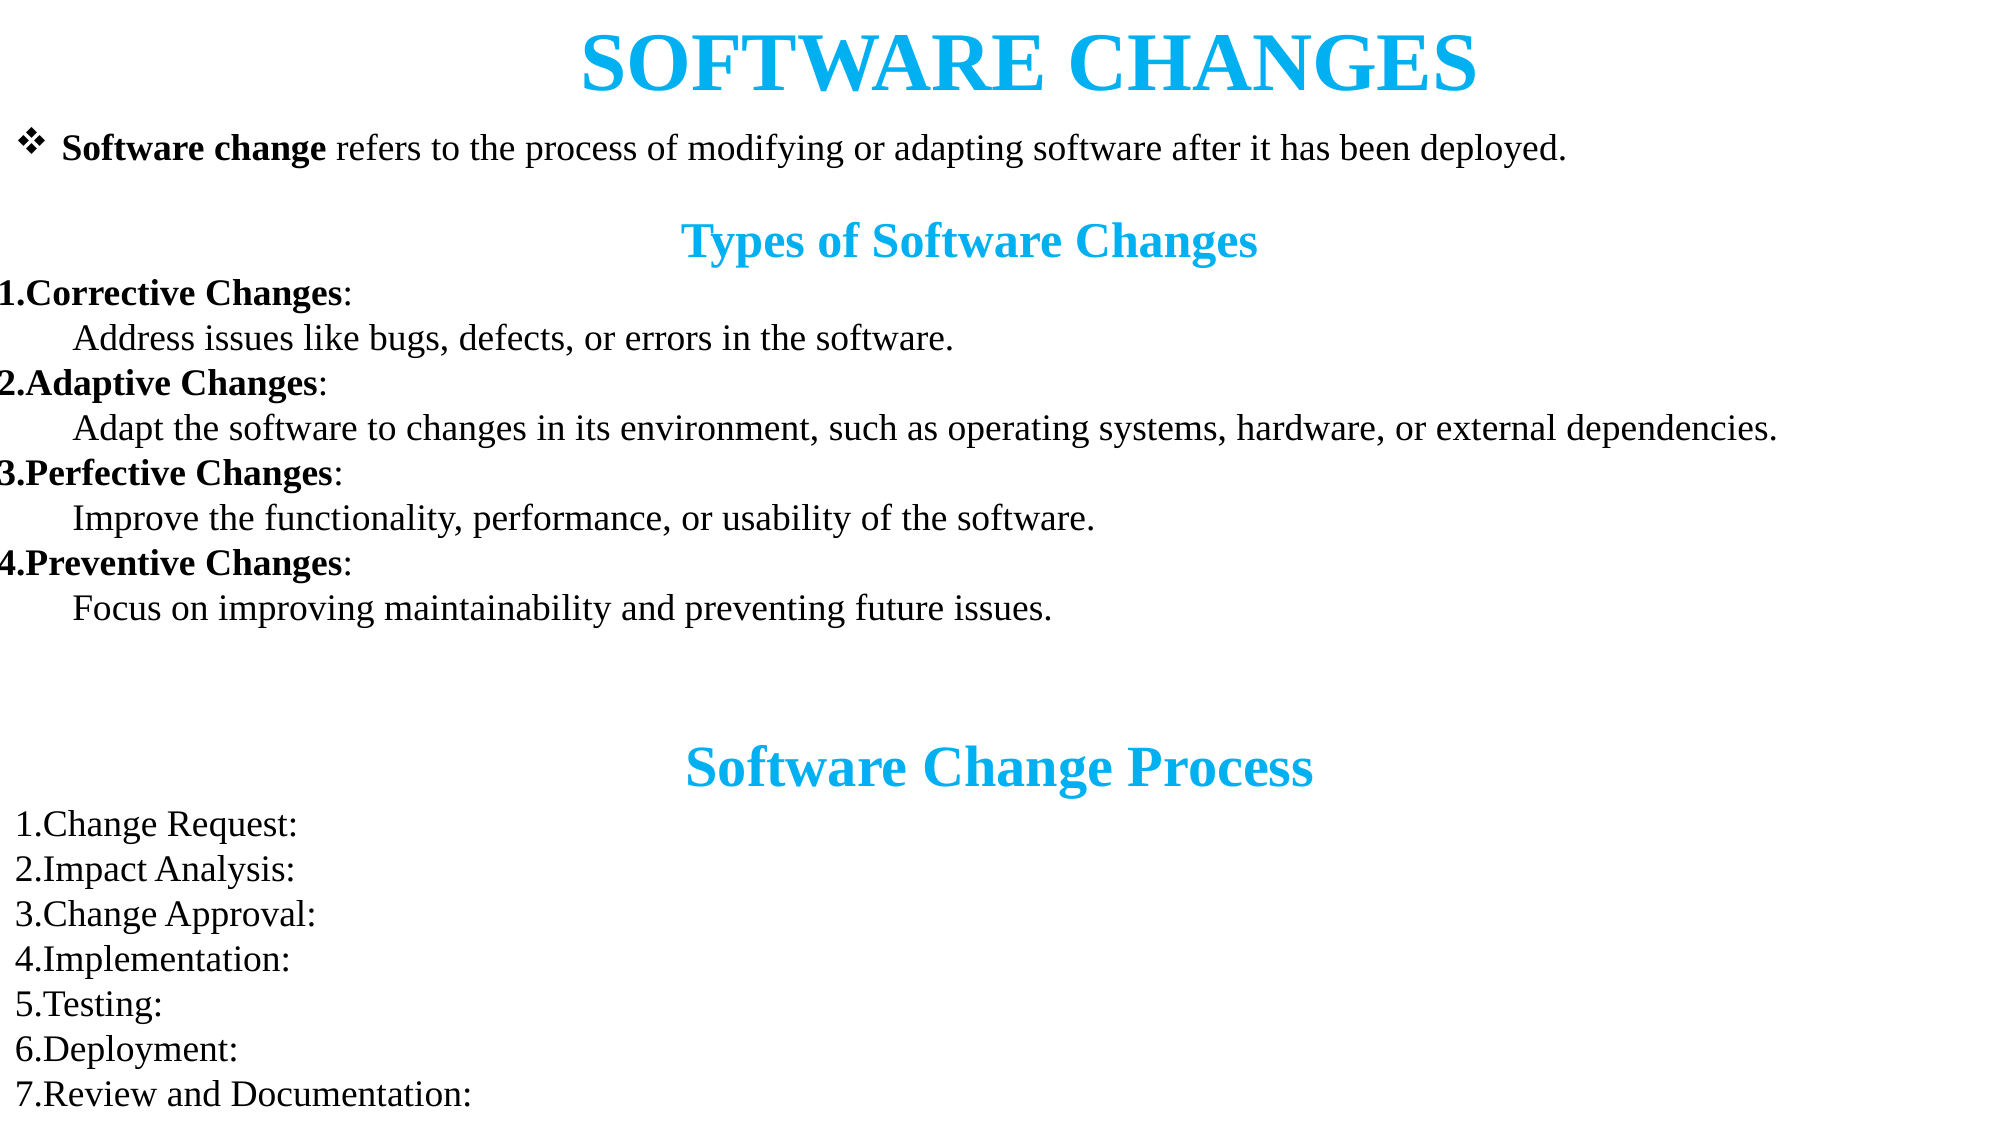

SOFTWARE CHANGES
Software change refers to the process of modifying or adapting software after it has been deployed.
Types of Software Changes
Corrective Changes:
Address issues like bugs, defects, or errors in the software.
Adaptive Changes:
Adapt the software to changes in its environment, such as operating systems, hardware, or external dependencies.
Perfective Changes:
Improve the functionality, performance, or usability of the software.
Preventive Changes:
Focus on improving maintainability and preventing future issues.
Software Change Process
Change Request:
Impact Analysis:
Change Approval:
Implementation:
Testing:
Deployment:
Review and Documentation: